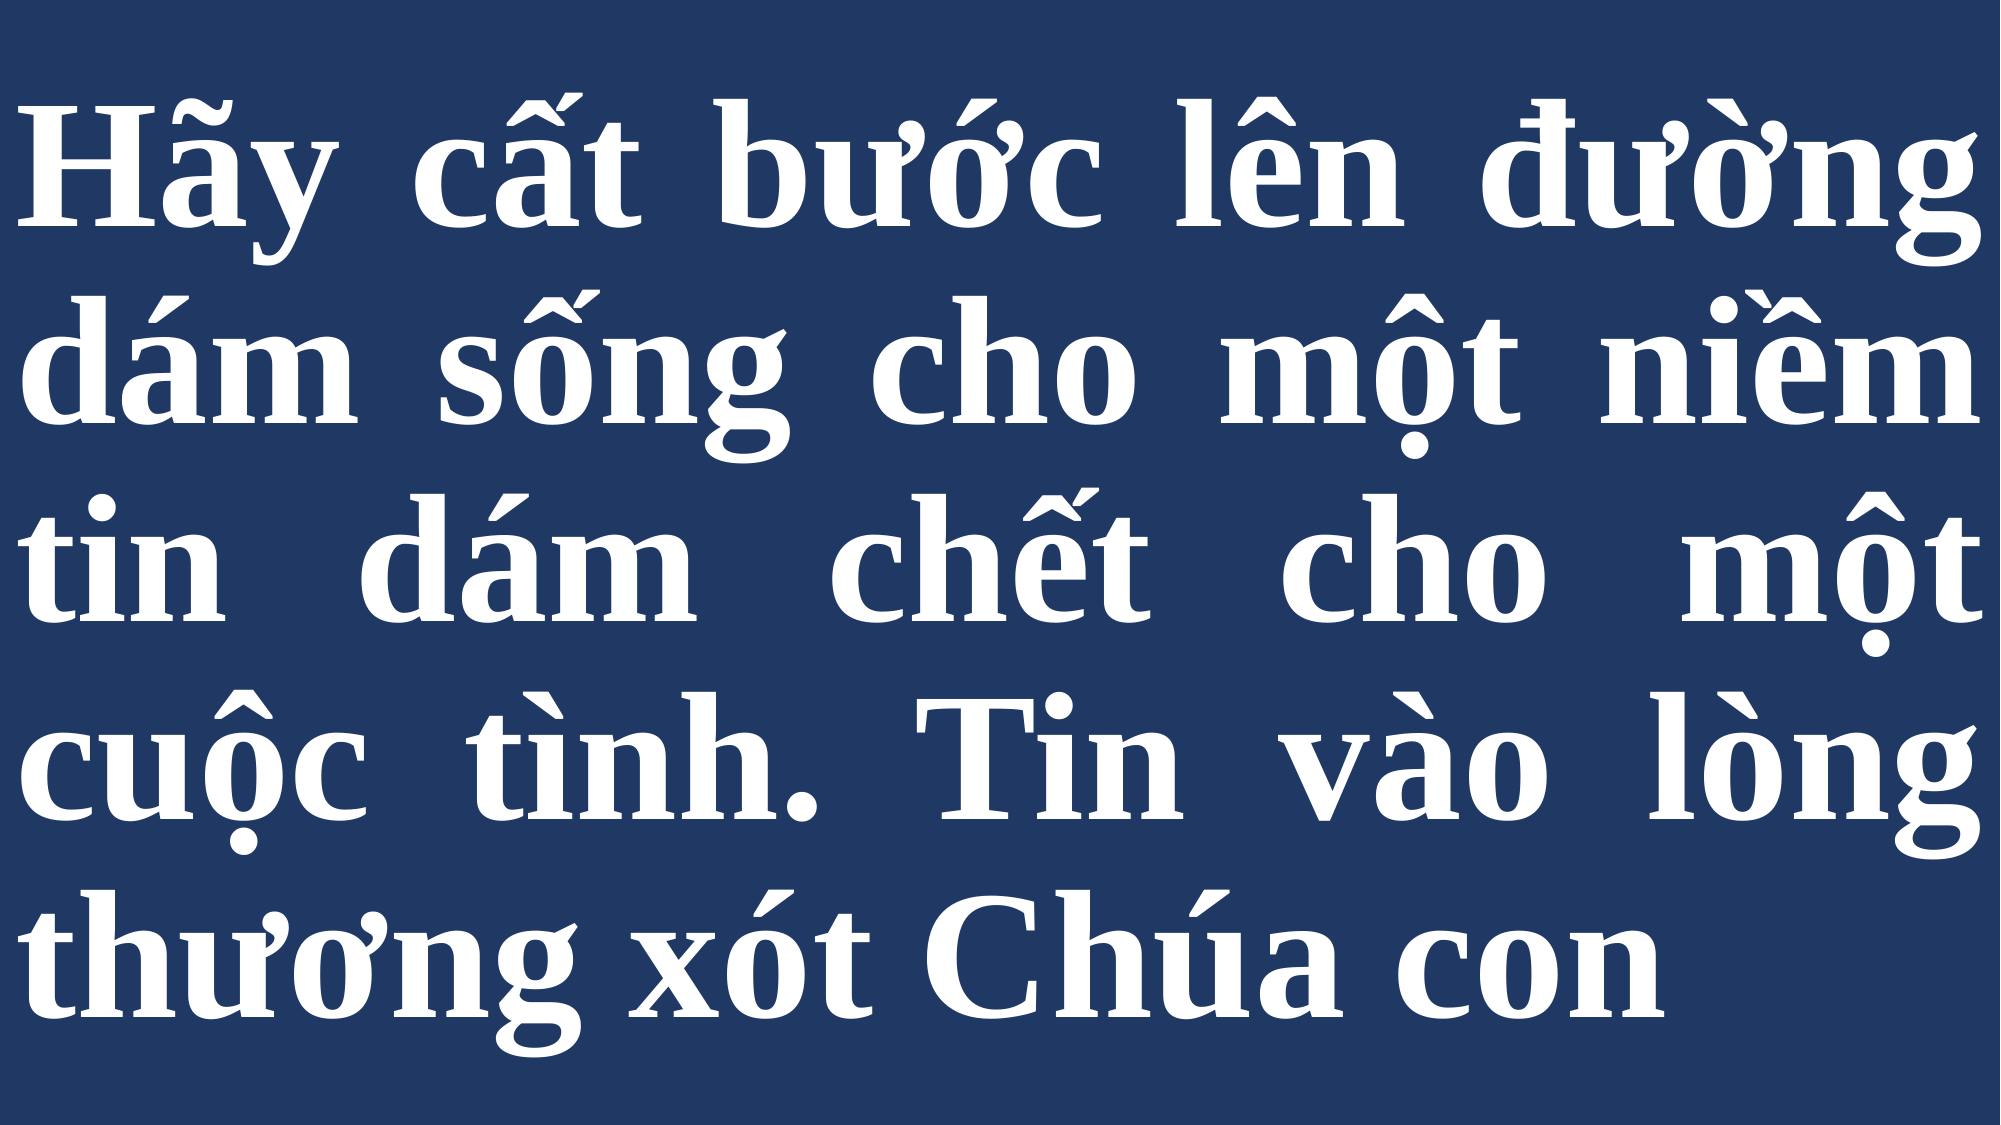

# Hãy cất bước lên đường dám sống cho một niềm tin dám chết cho một cuộc tình. Tin vào lòng thương xót Chúa con